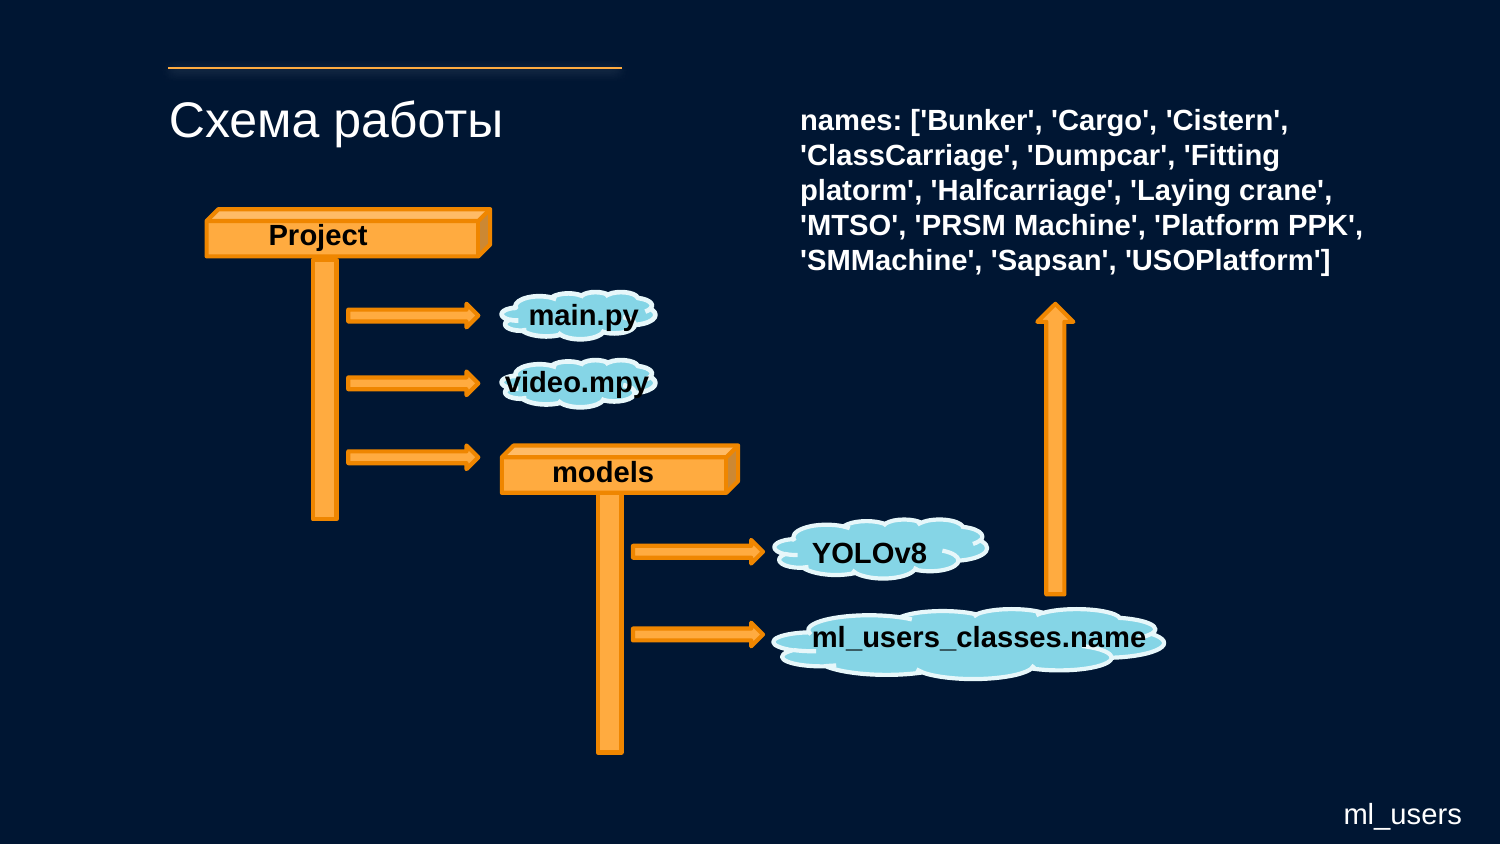

names: ['Bunker', 'Cargo', 'Cistern', 'ClassCarriage', 'Dumpcar', 'Fitting platorm', 'Halfcarriage', 'Laying crane', 'MTSO', 'PRSM Machine', 'Platform PPK', 'SMMachine', 'Sapsan', 'USOPlatform']
# Схема работы

Project

main.py

video.mpy

models

YOLOv8

ml_users_classes.name

ml_users